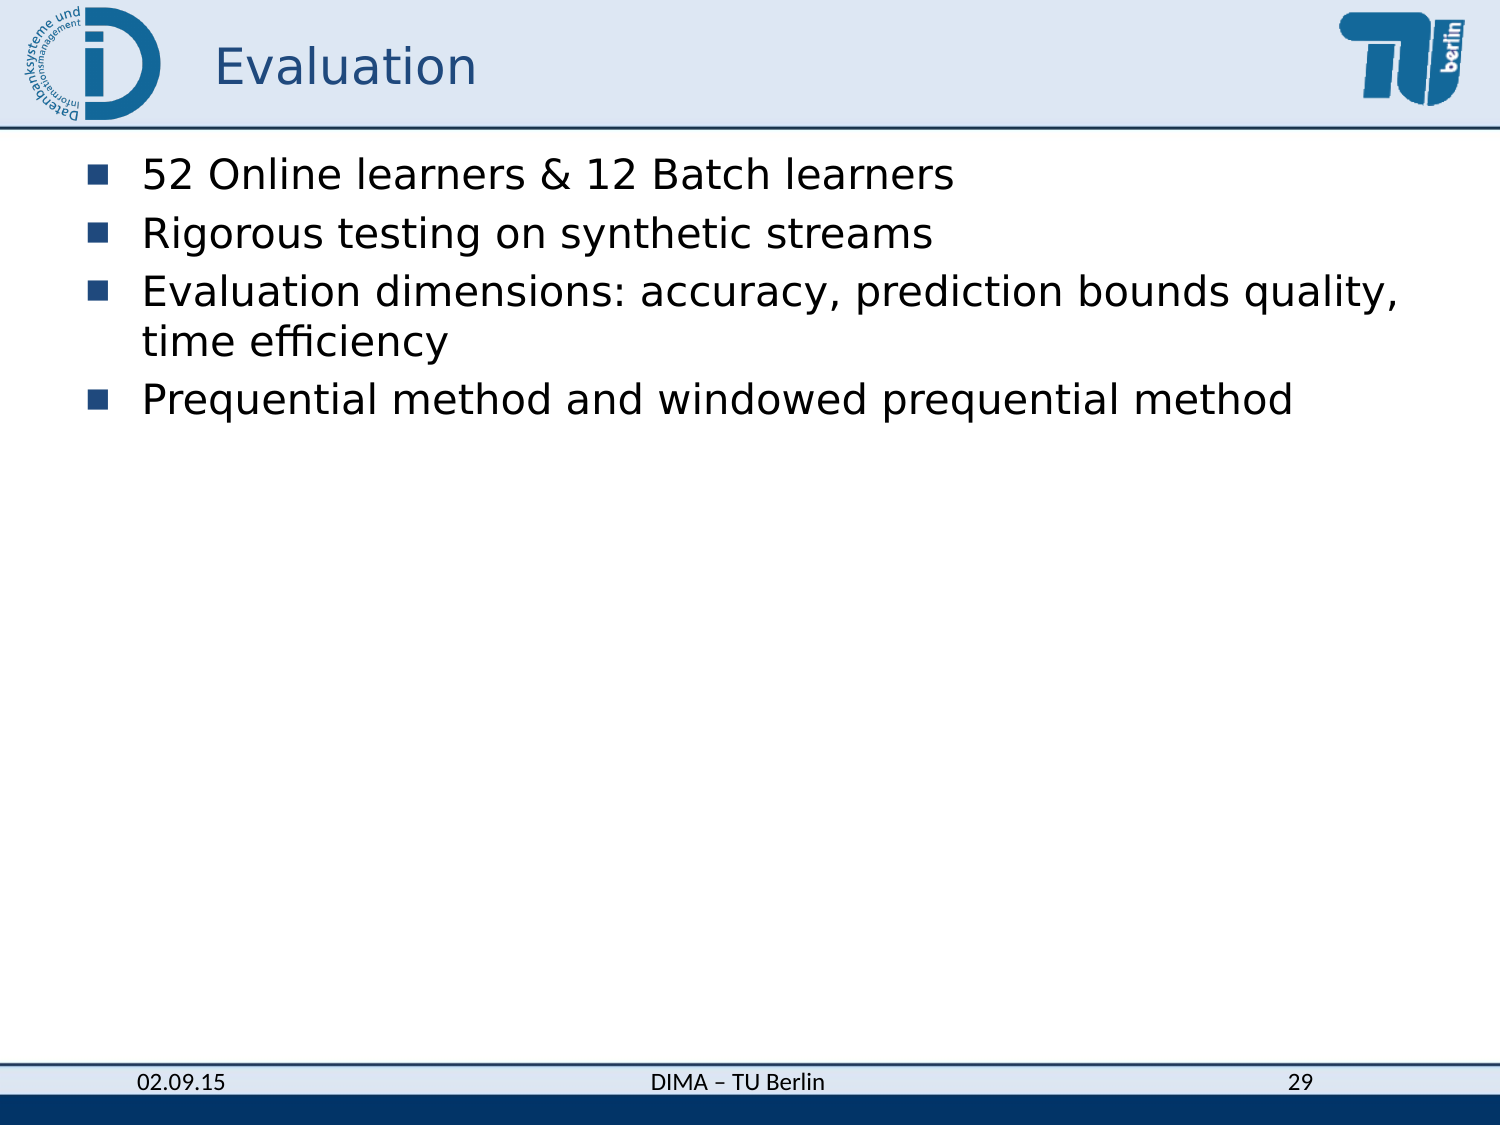

# Evaluation
52 Online learners & 12 Batch learners
Rigorous testing on synthetic streams
Evaluation dimensions: accuracy, prediction bounds quality, time efficiency
Prequential method and windowed prequential method